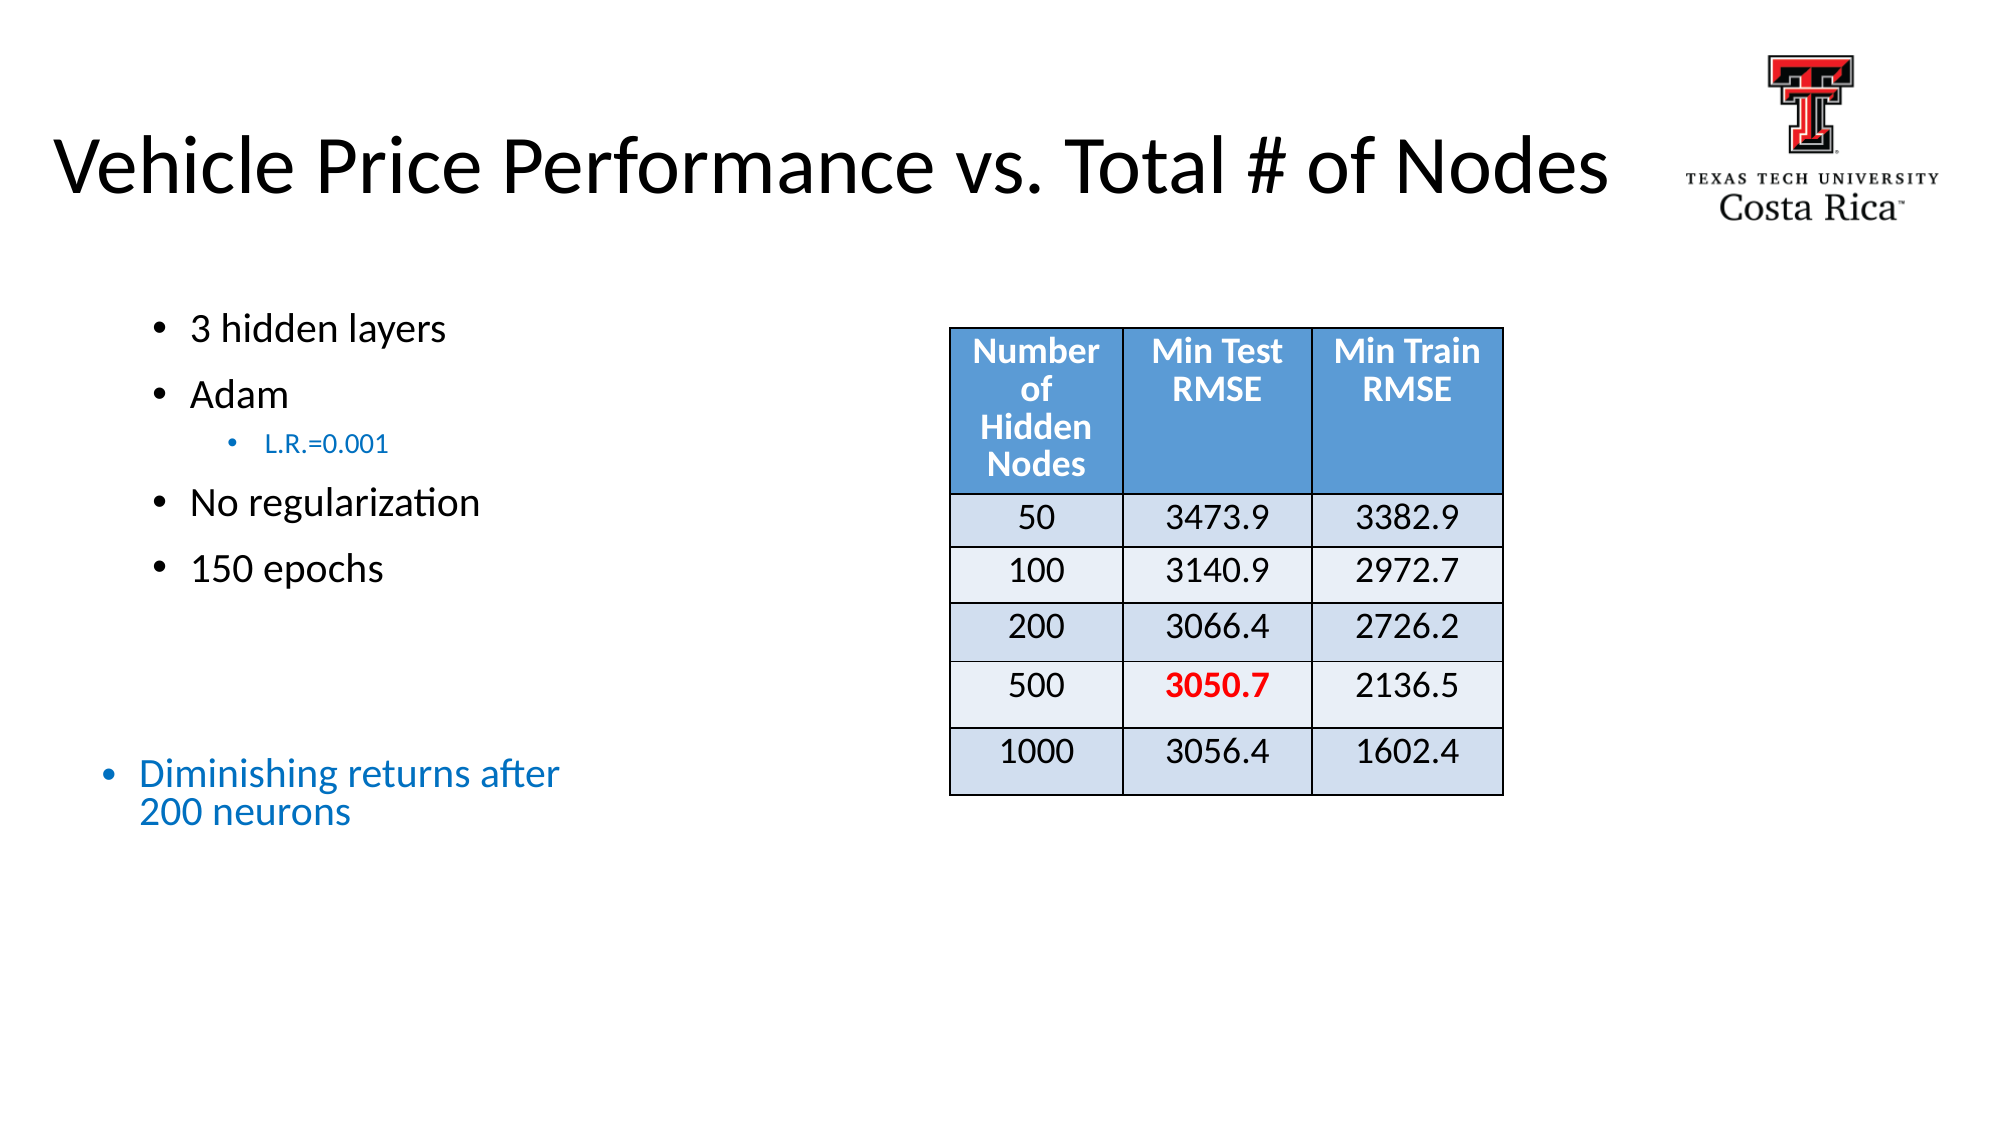

# Vehicle Price Performance vs. Total # of Nodes
3 hidden layers
Adam
L.R.=0.001
No regularization
150 epochs

| Number of Hidden Nodes | Min Test RMSE | Min Train RMSE |
| --- | --- | --- |
| 50 | 3473.9 | 3382.9 |
| 100 | 3140.9 | 2972.7 |
| 200 | 3066.4 | 2726.2 |
| 500 | 3050.7 | 2136.5 |
| 1000 | 3056.4 | 1602.4 |

Diminishing returns after 200 neurons